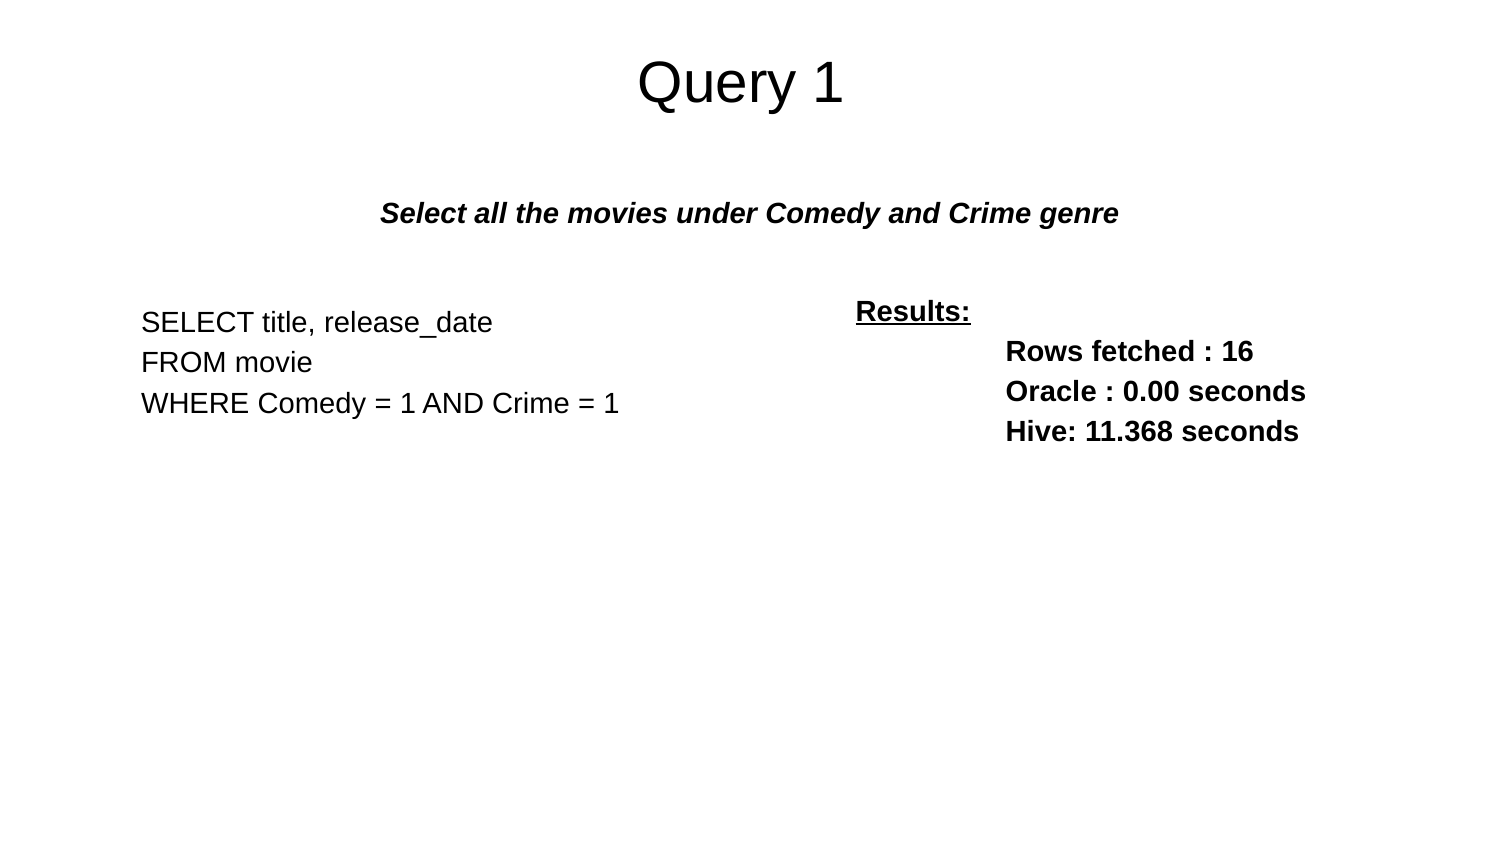

Query 1

Select all the movies under Comedy and Crime genre

Results:
	Rows fetched : 16
	Oracle : 0.00 seconds
	Hive: 11.368 seconds

SELECT title, release_date
FROM movie
WHERE Comedy = 1 AND Crime = 1